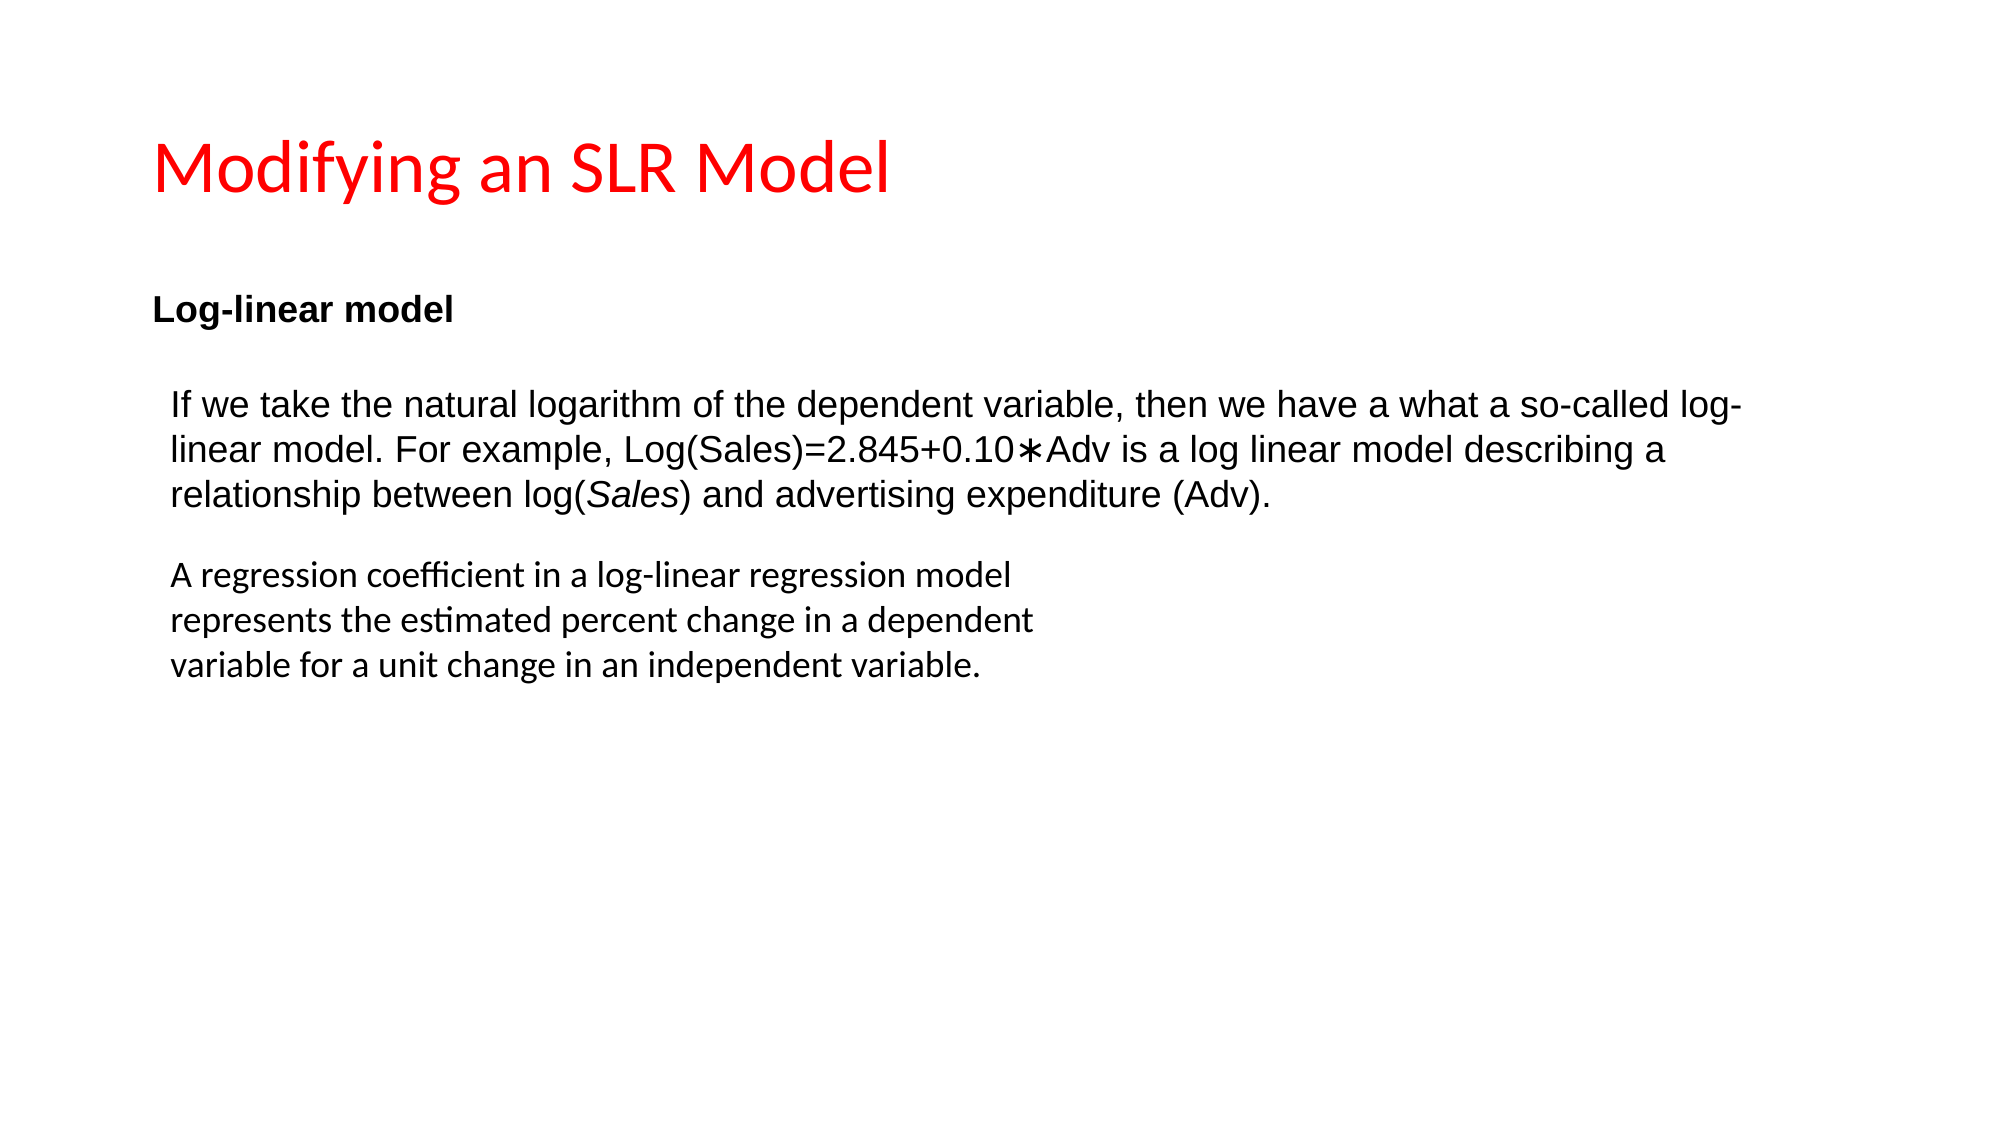

# Modifying an SLR Model
Log-linear model
If we take the natural logarithm of the dependent variable, then we have a what a so-called log-linear model. For example, Log(Sales)=2.845+0.10∗Adv is a log linear model describing a relationship between log(Sales) and advertising expenditure (Adv).
A regression coefficient in a log-linear regression model represents the estimated percent change in a dependent variable for a unit change in an independent variable.